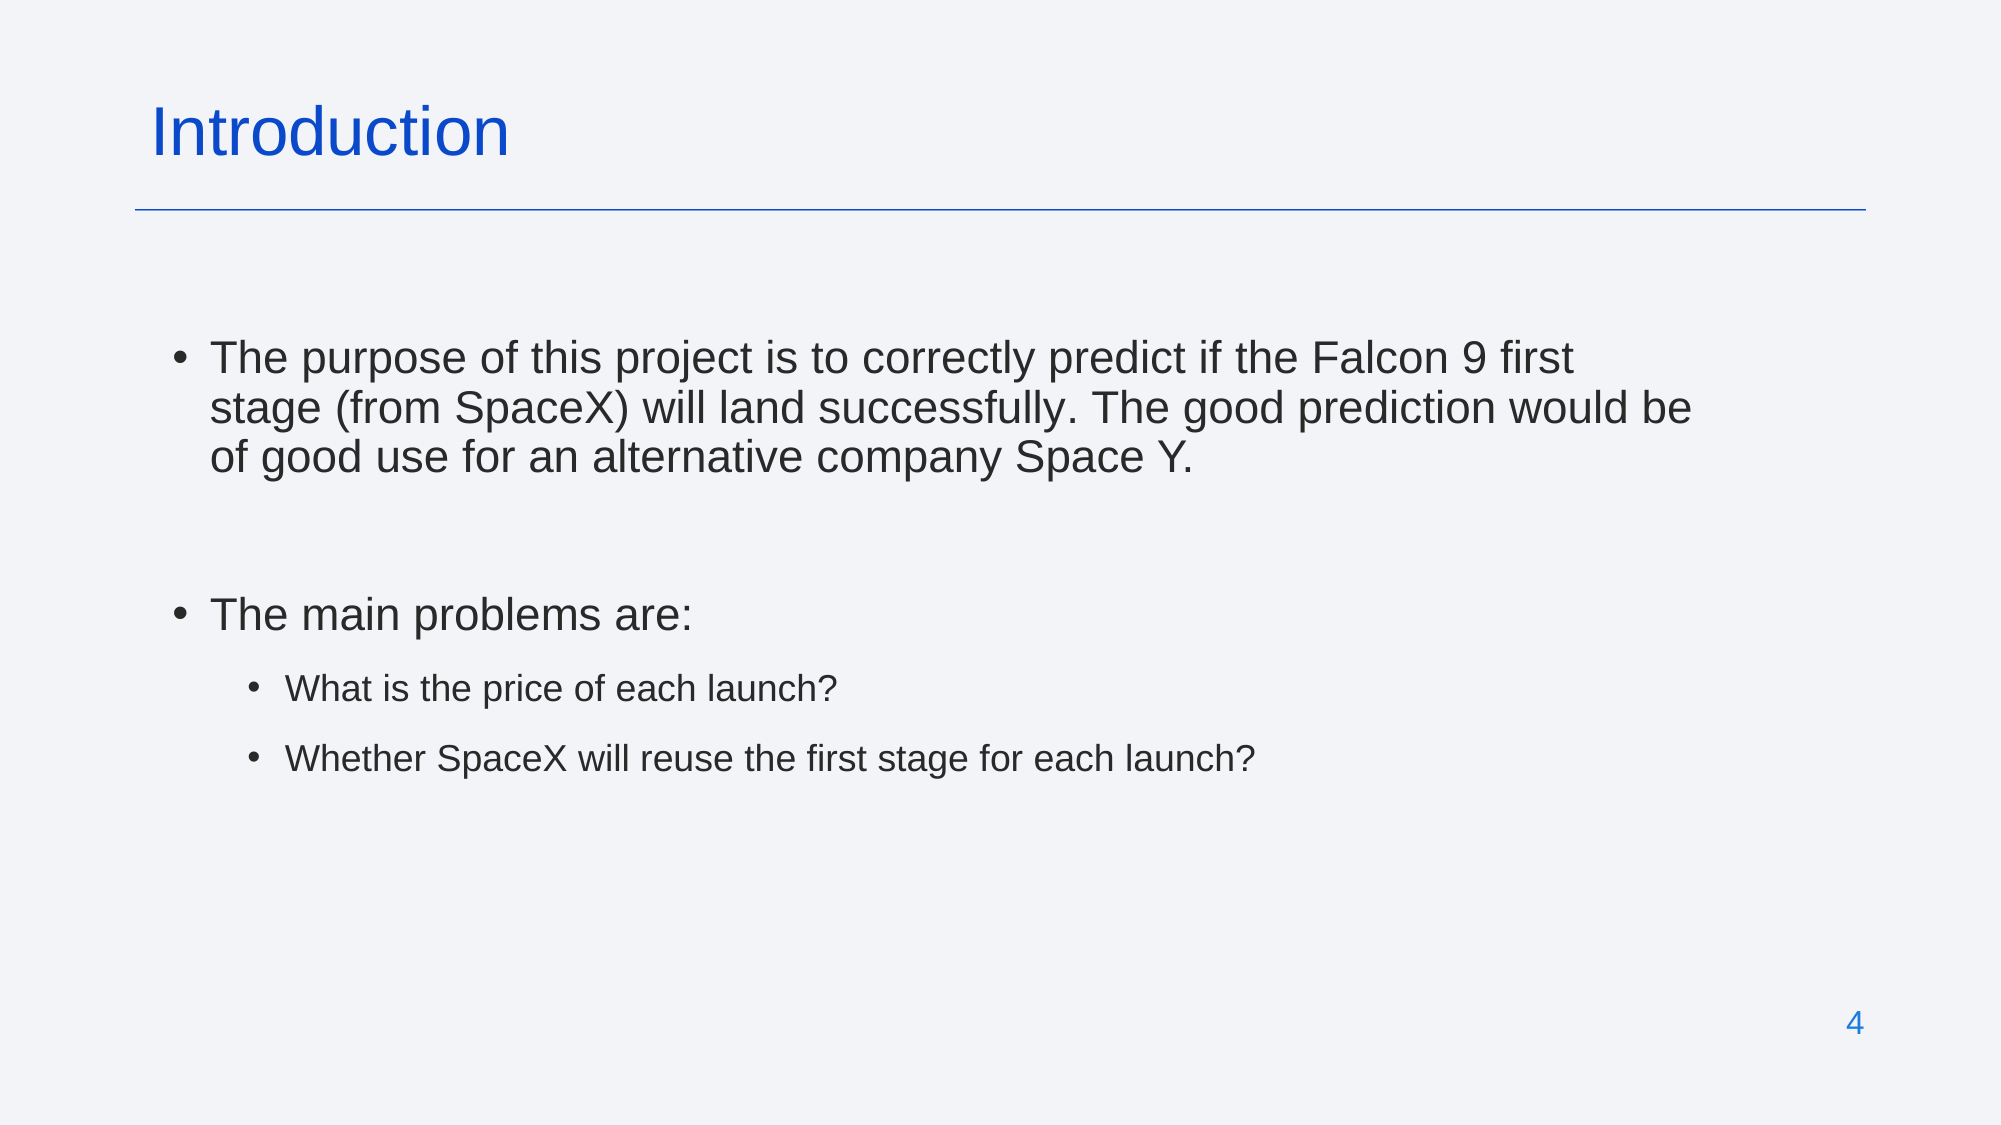

Introduction
The purpose of this project is to correctly predict if the Falcon 9 first stage (from SpaceX) will land successfully. The good prediction would be of good use for an alternative company Space Y.

The main problems are:
What is the price of each launch?
Whether SpaceX will reuse the first stage for each launch?
4